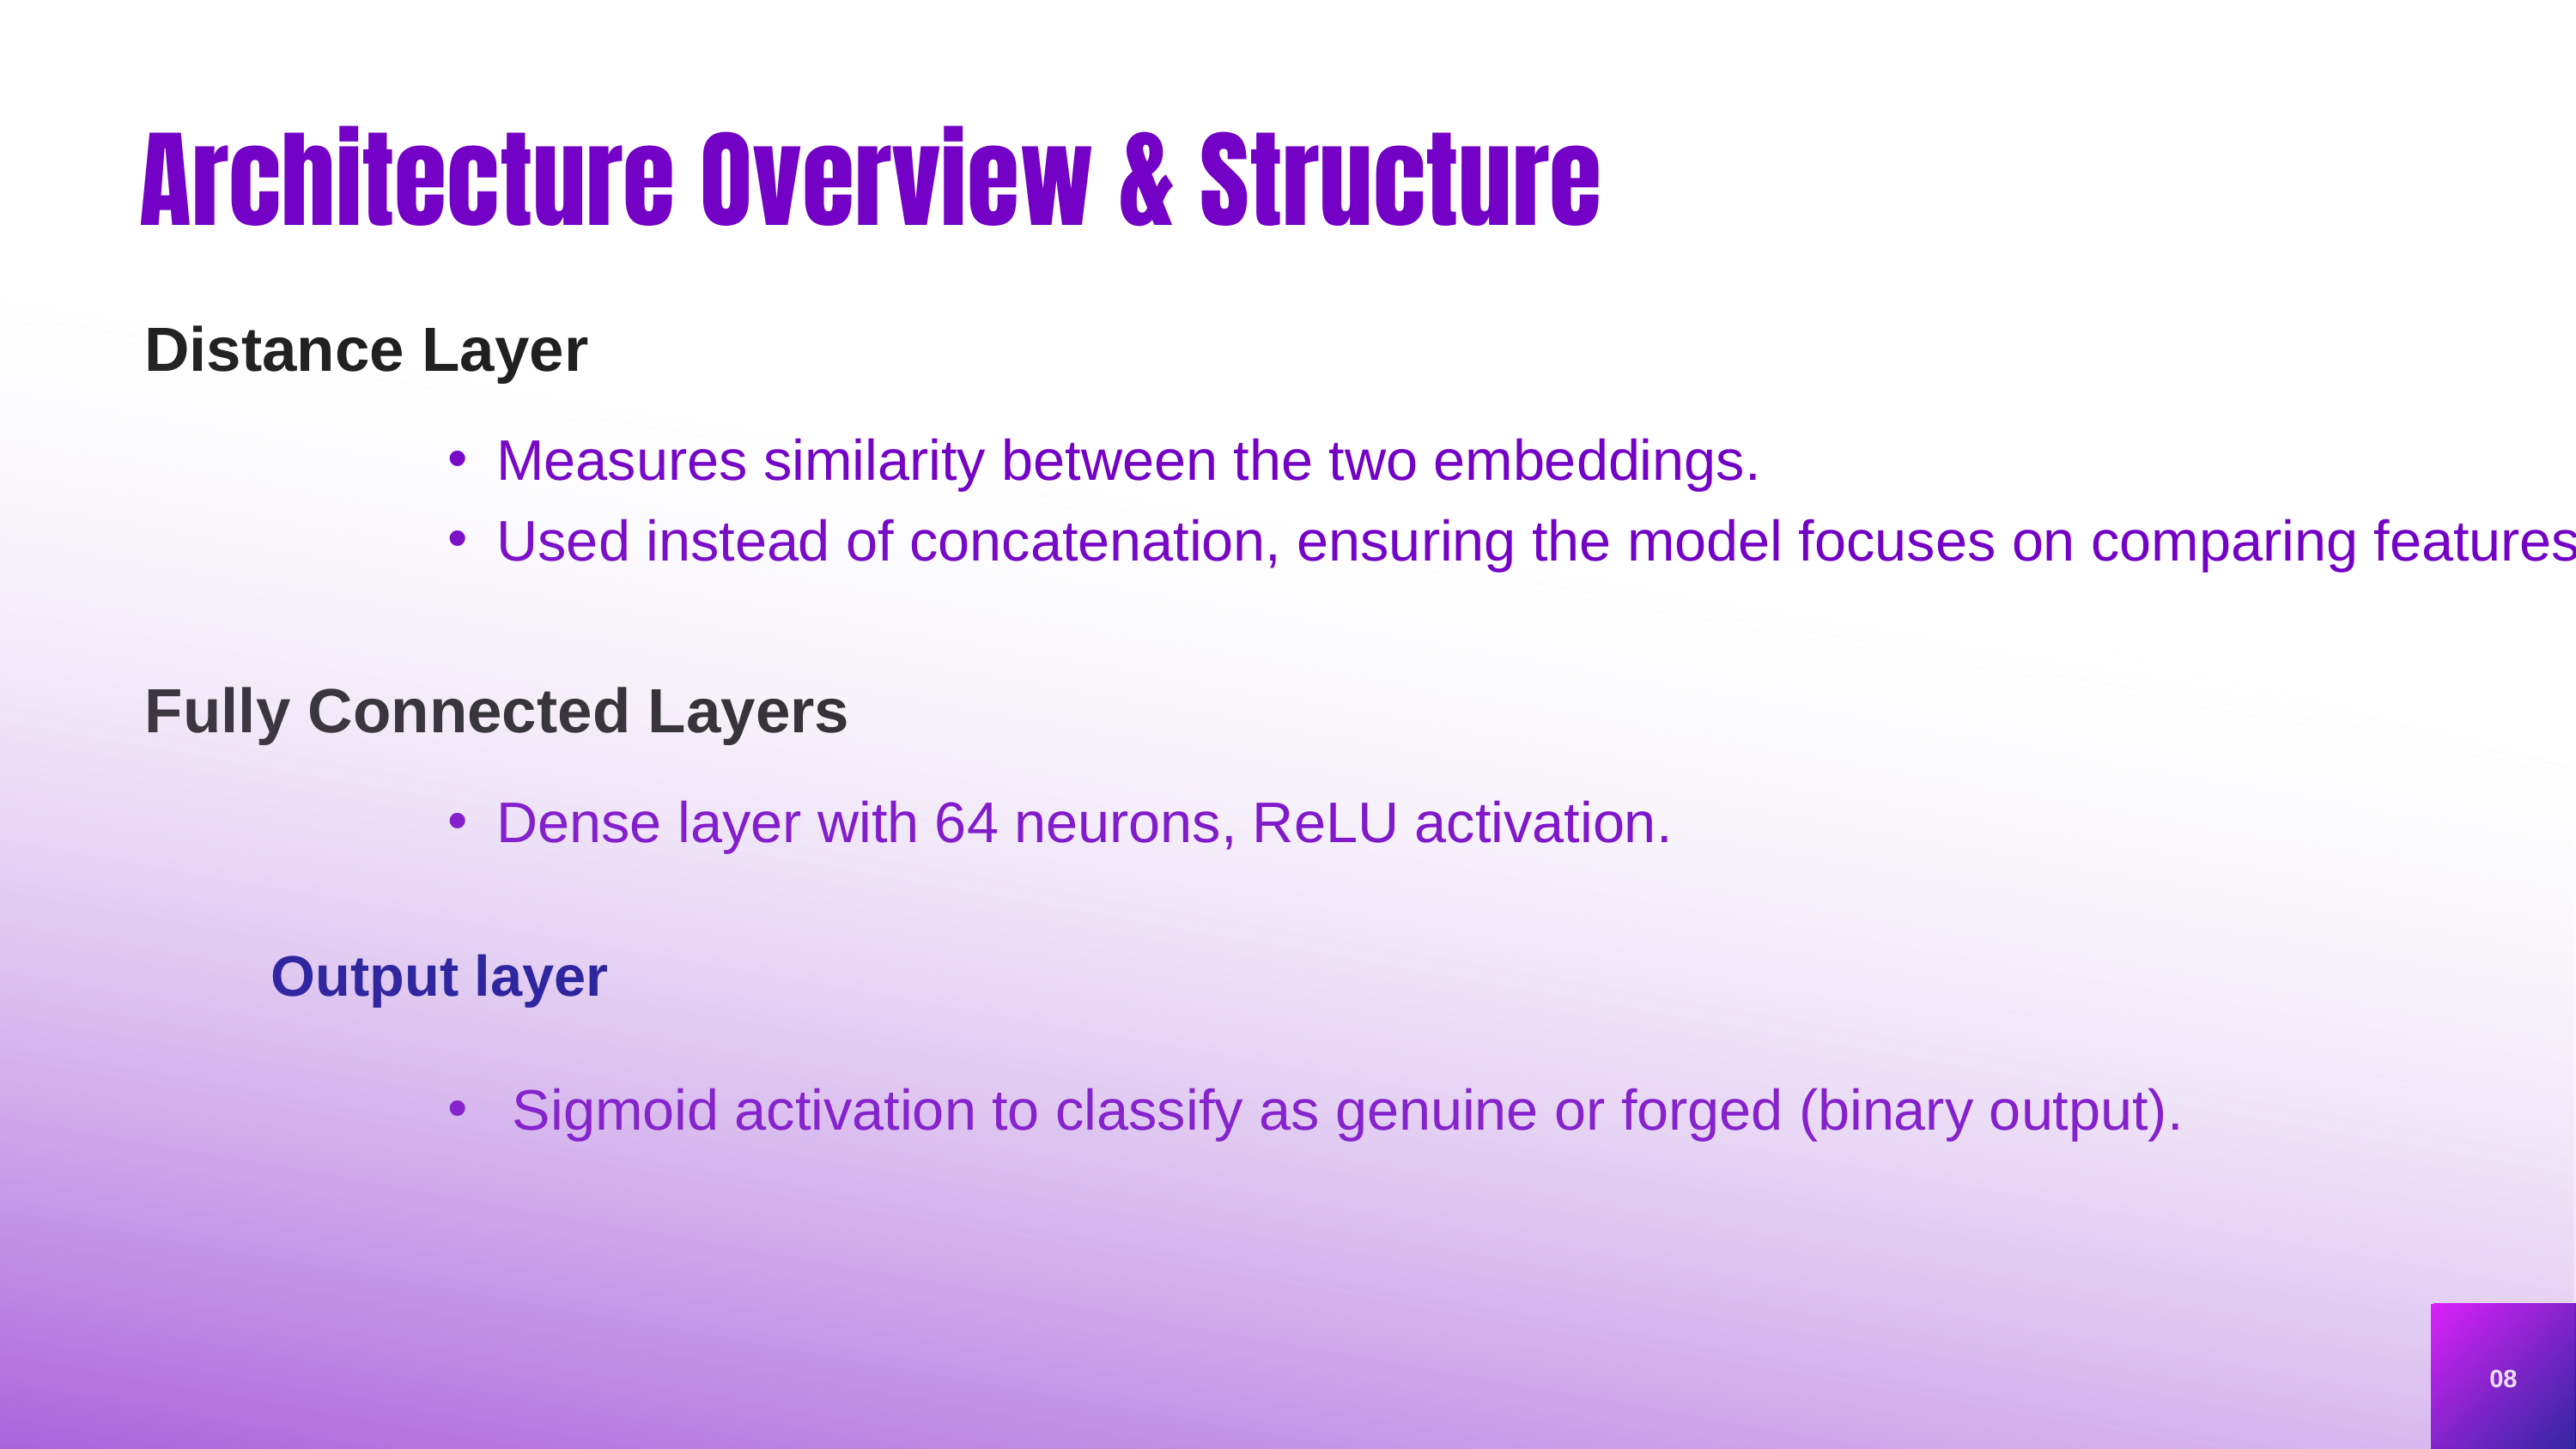

Architecture Overview & Structure
Distance Layer
Measures similarity between the two embeddings.
Used instead of concatenation, ensuring the model focuses on comparing features.

Fully Connected Layers
Dense layer with 64 neurons, ReLU activation.
Output layer
 Sigmoid activation to classify as genuine or forged (binary output).

08